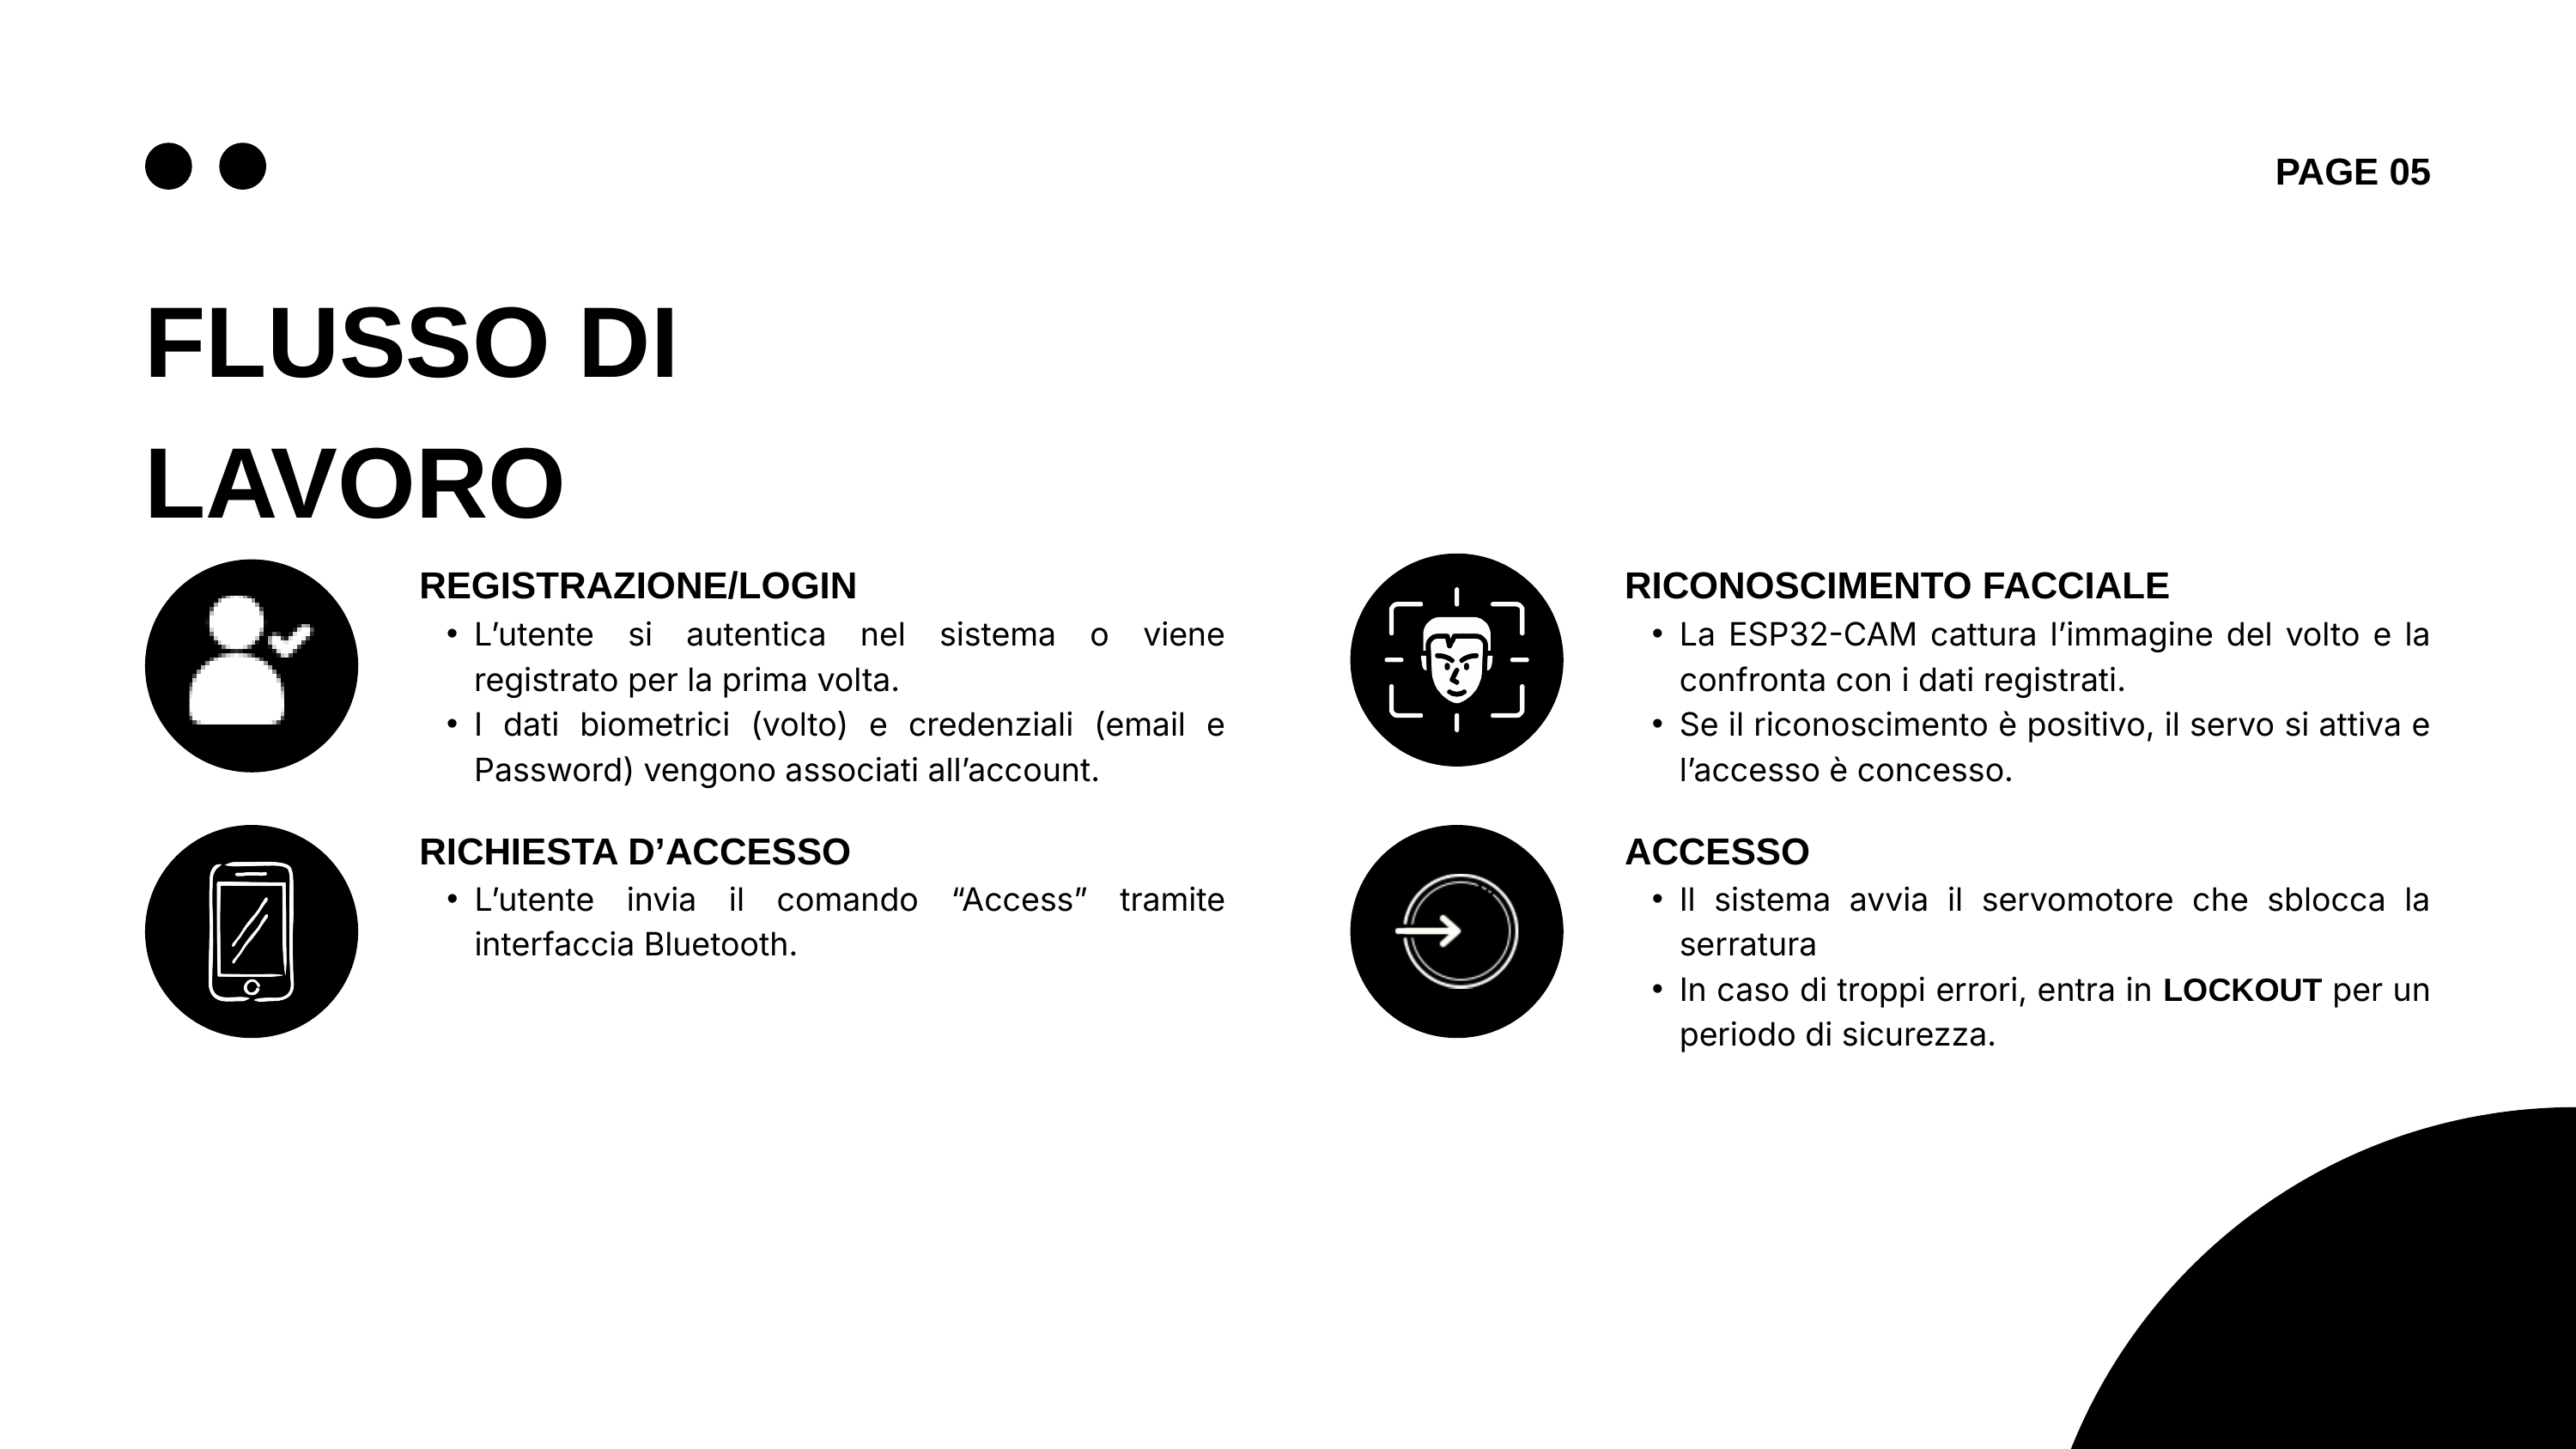

PAGE 05

FLUSSO DI LAVORO

REGISTRAZIONE/LOGIN
RICONOSCIMENTO FACCIALE

L’utente si autentica nel sistema o viene registrato per la prima volta.
I dati biometrici (volto) e credenziali (email e Password) vengono associati all’account.
La ESP32-CAM cattura l’immagine del volto e la confronta con i dati registrati.
Se il riconoscimento è positivo, il servo si attiva e l’accesso è concesso.
RICHIESTA D’ACCESSO
ACCESSO

L’utente invia il comando “Access” tramite interfaccia Bluetooth.
Il sistema avvia il servomotore che sblocca la serratura
In caso di troppi errori, entra in LOCKOUT per un periodo di sicurezza.